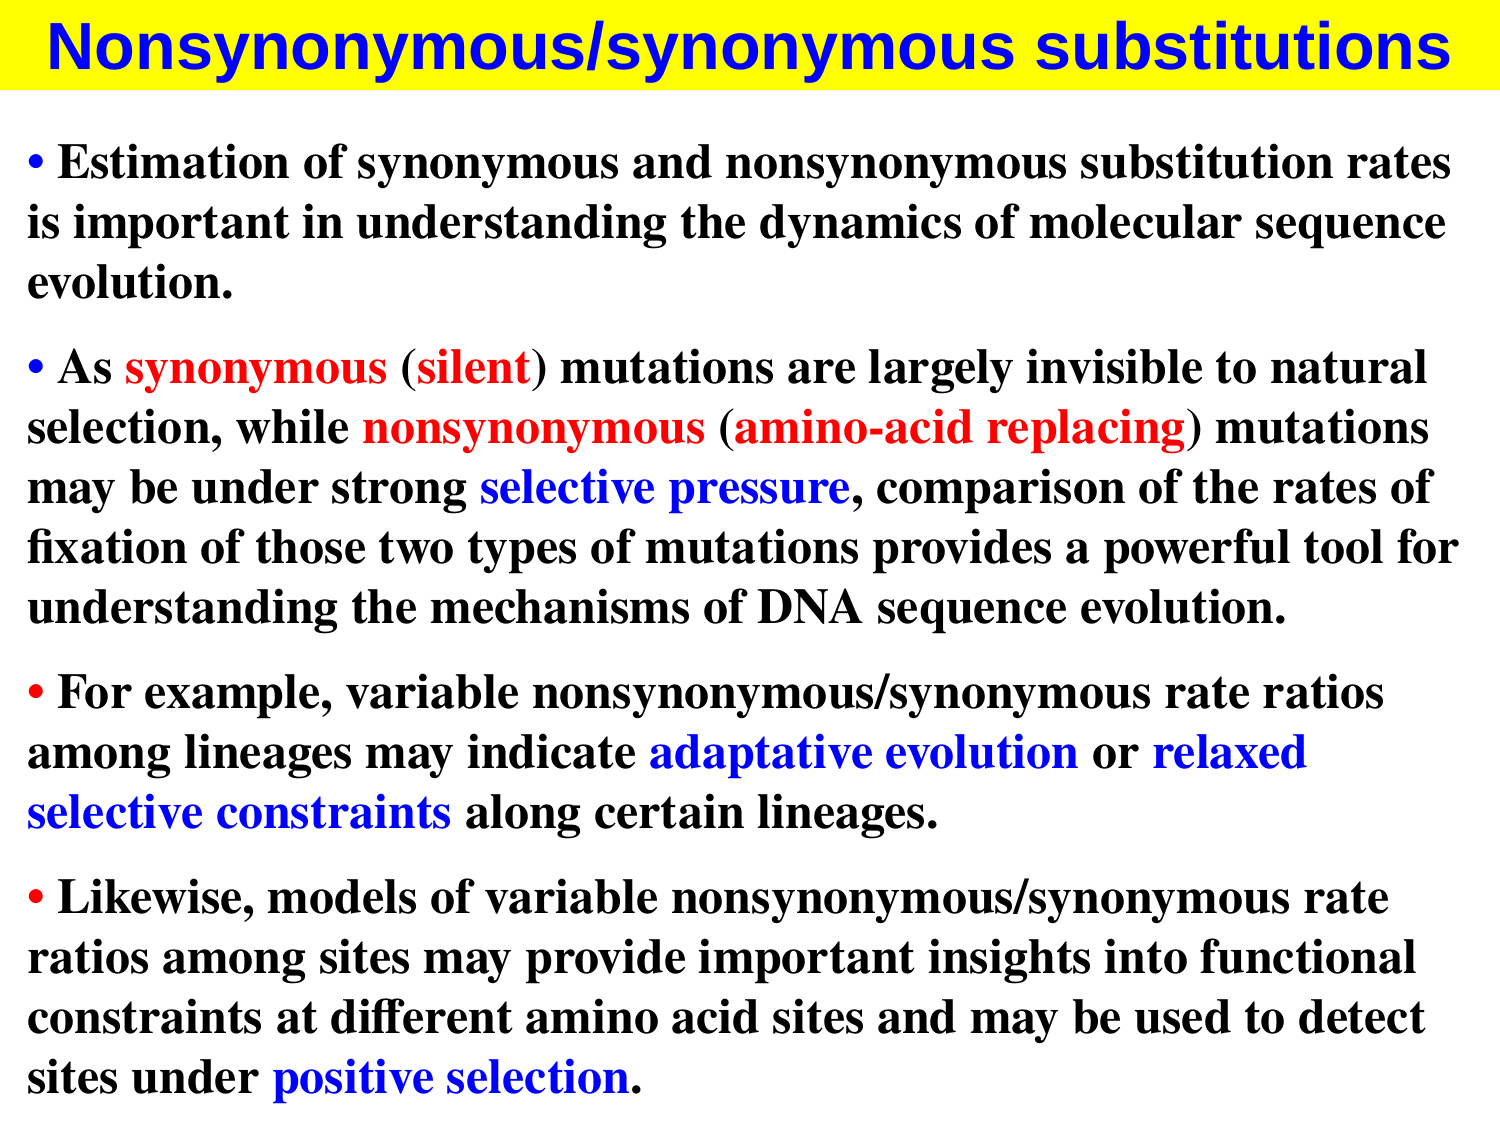

Nonsynonymous/synonymous substitutions
• Estimation of synonymous and nonsynonymous substitution rates is important in understanding the dynamics of molecular sequence evolution.
• As synonymous (silent) mutations are largely invisible to natural selection, while nonsynonymous (amino-acid replacing) mutations may be under strong selective pressure, comparison of the rates of fixation of those two types of mutations provides a powerful tool for understanding the mechanisms of DNA sequence evolution.
• For example, variable nonsynonymous/synonymous rate ratios among lineages may indicate adaptative evolution or relaxed selective constraints along certain lineages.
• Likewise, models of variable nonsynonymous/synonymous rate ratios among sites may provide important insights into functional constraints at different amino acid sites and may be used to detect sites under positive selection.